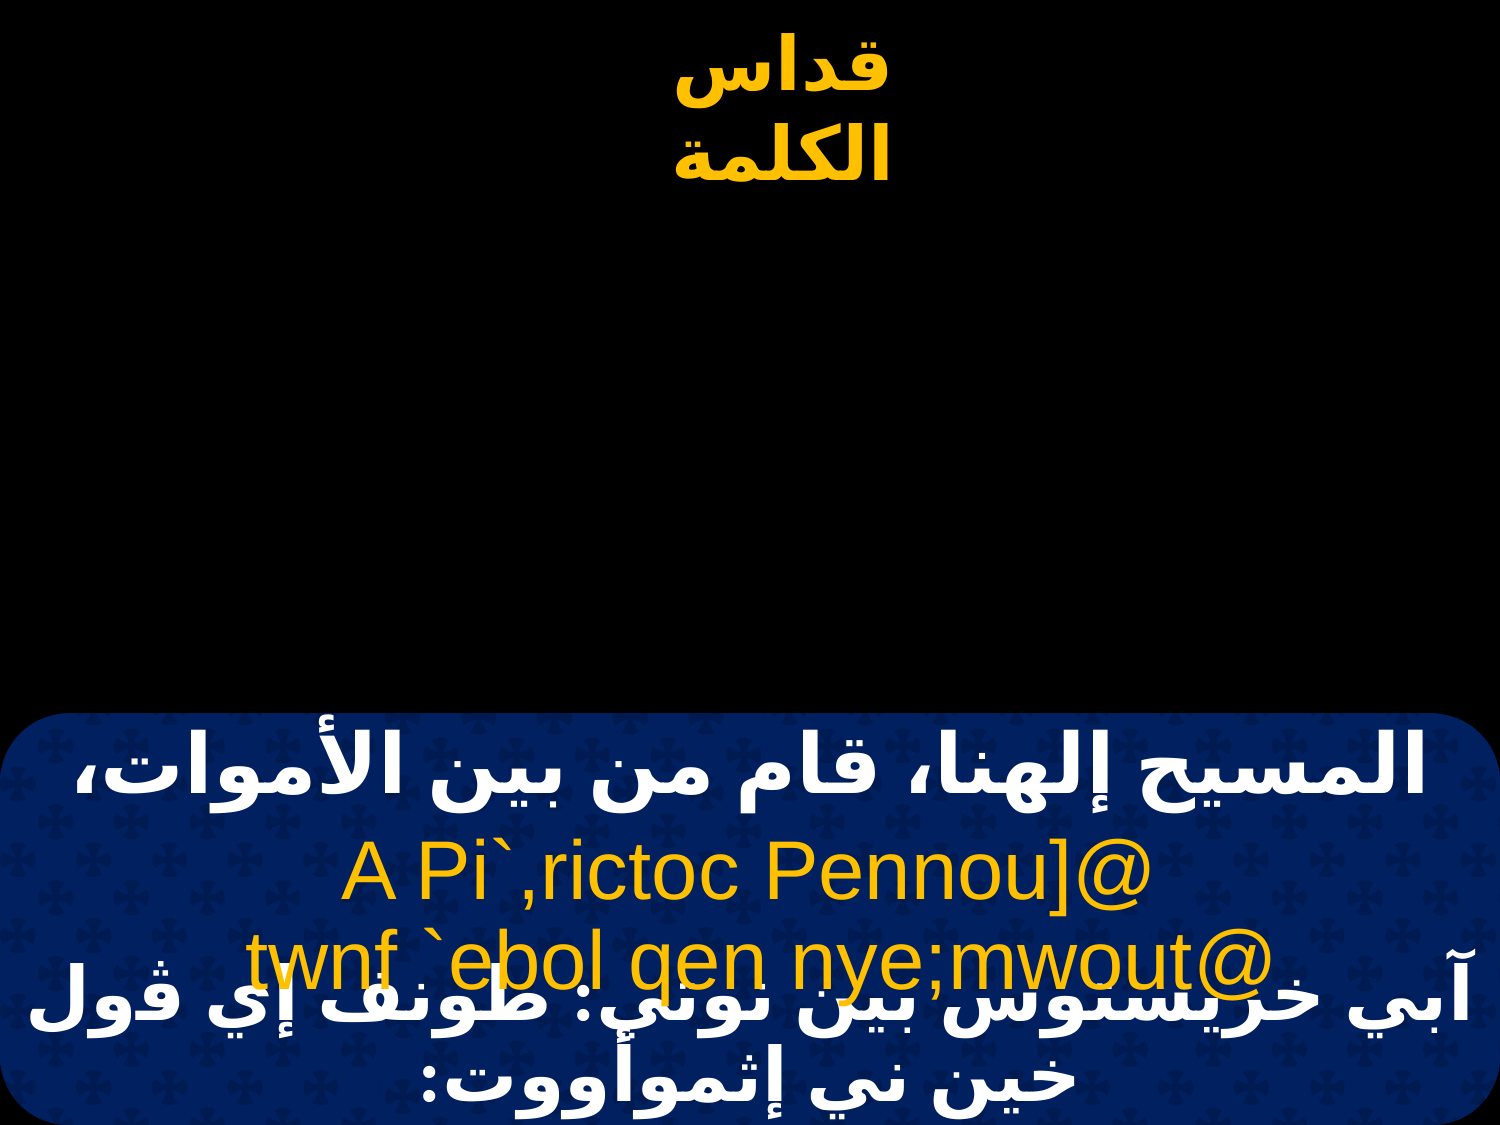

# المسيح إلهنا، قام من بين الأموات،
A Pi`,rictoc Pennou]@
 twnf `ebol qen nye;mwout@
آبي خريستوس بين نوتي: طونف إي ﭬول خين ني إثموأووت: